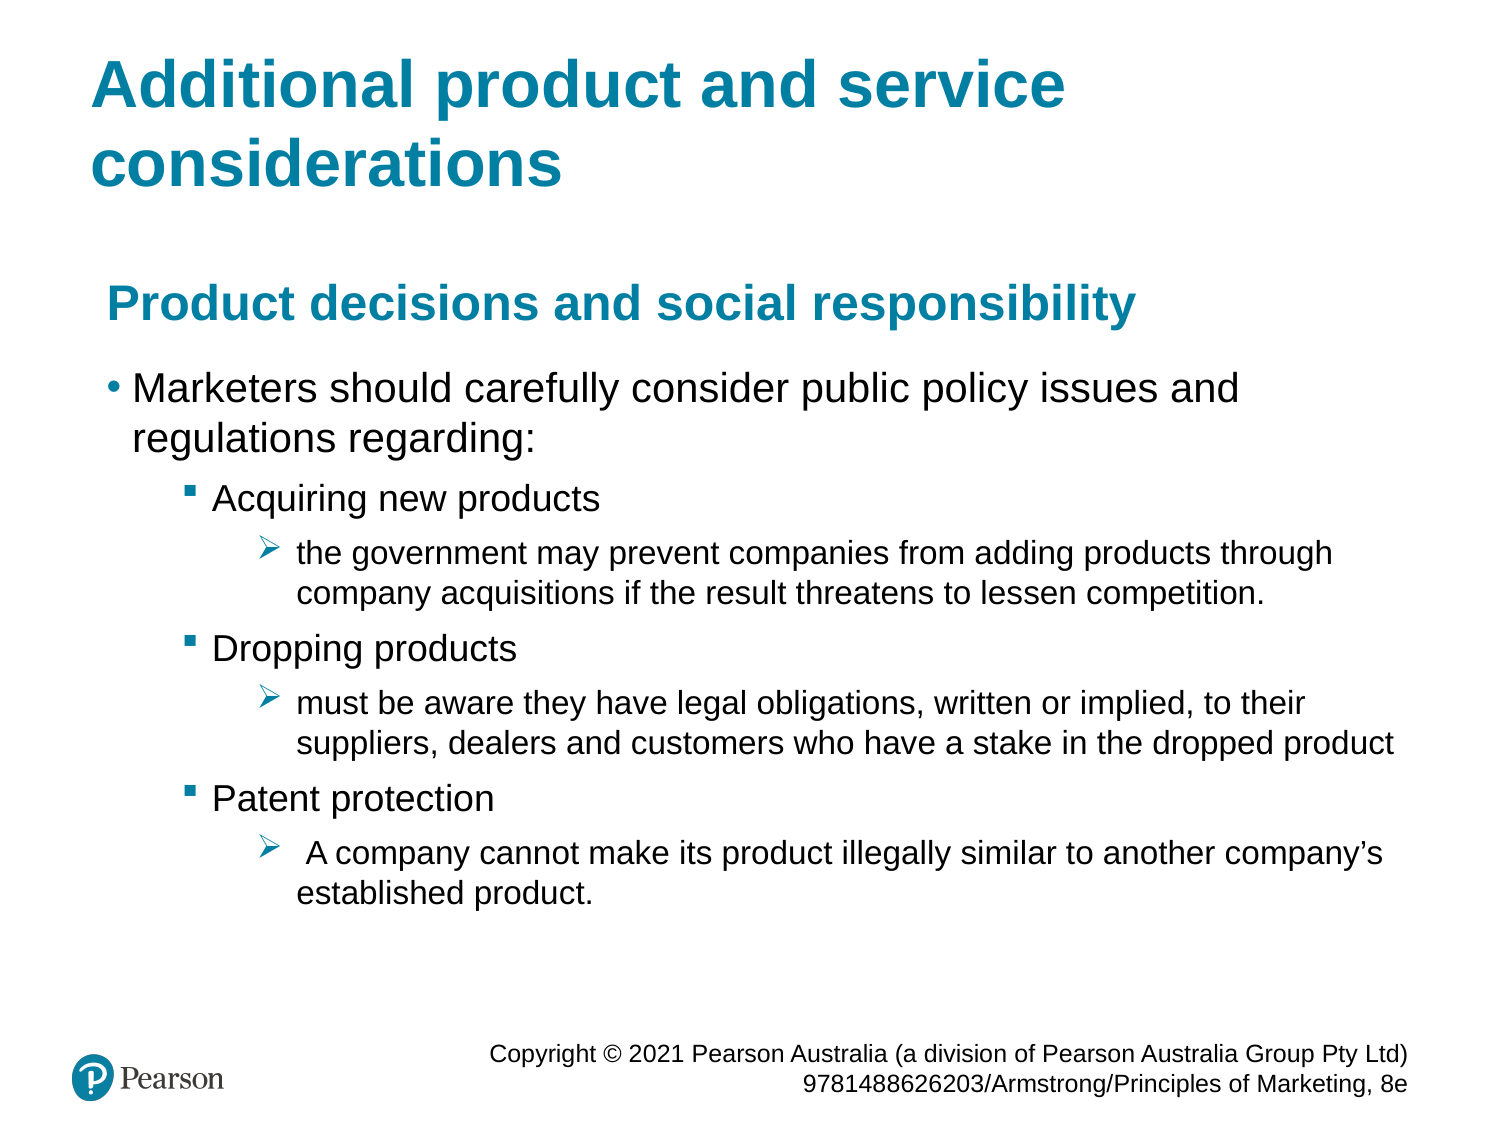

# Additional product and service considerations
Product decisions and social responsibility
Marketers should carefully consider public policy issues and regulations regarding:
Acquiring new products
the government may prevent companies from adding products through company acquisitions if the result threatens to lessen competition.
Dropping products
must be aware they have legal obligations, written or implied, to their suppliers, dealers and customers who have a stake in the dropped product
Patent protection
 A company cannot make its product illegally similar to another company’s established product.